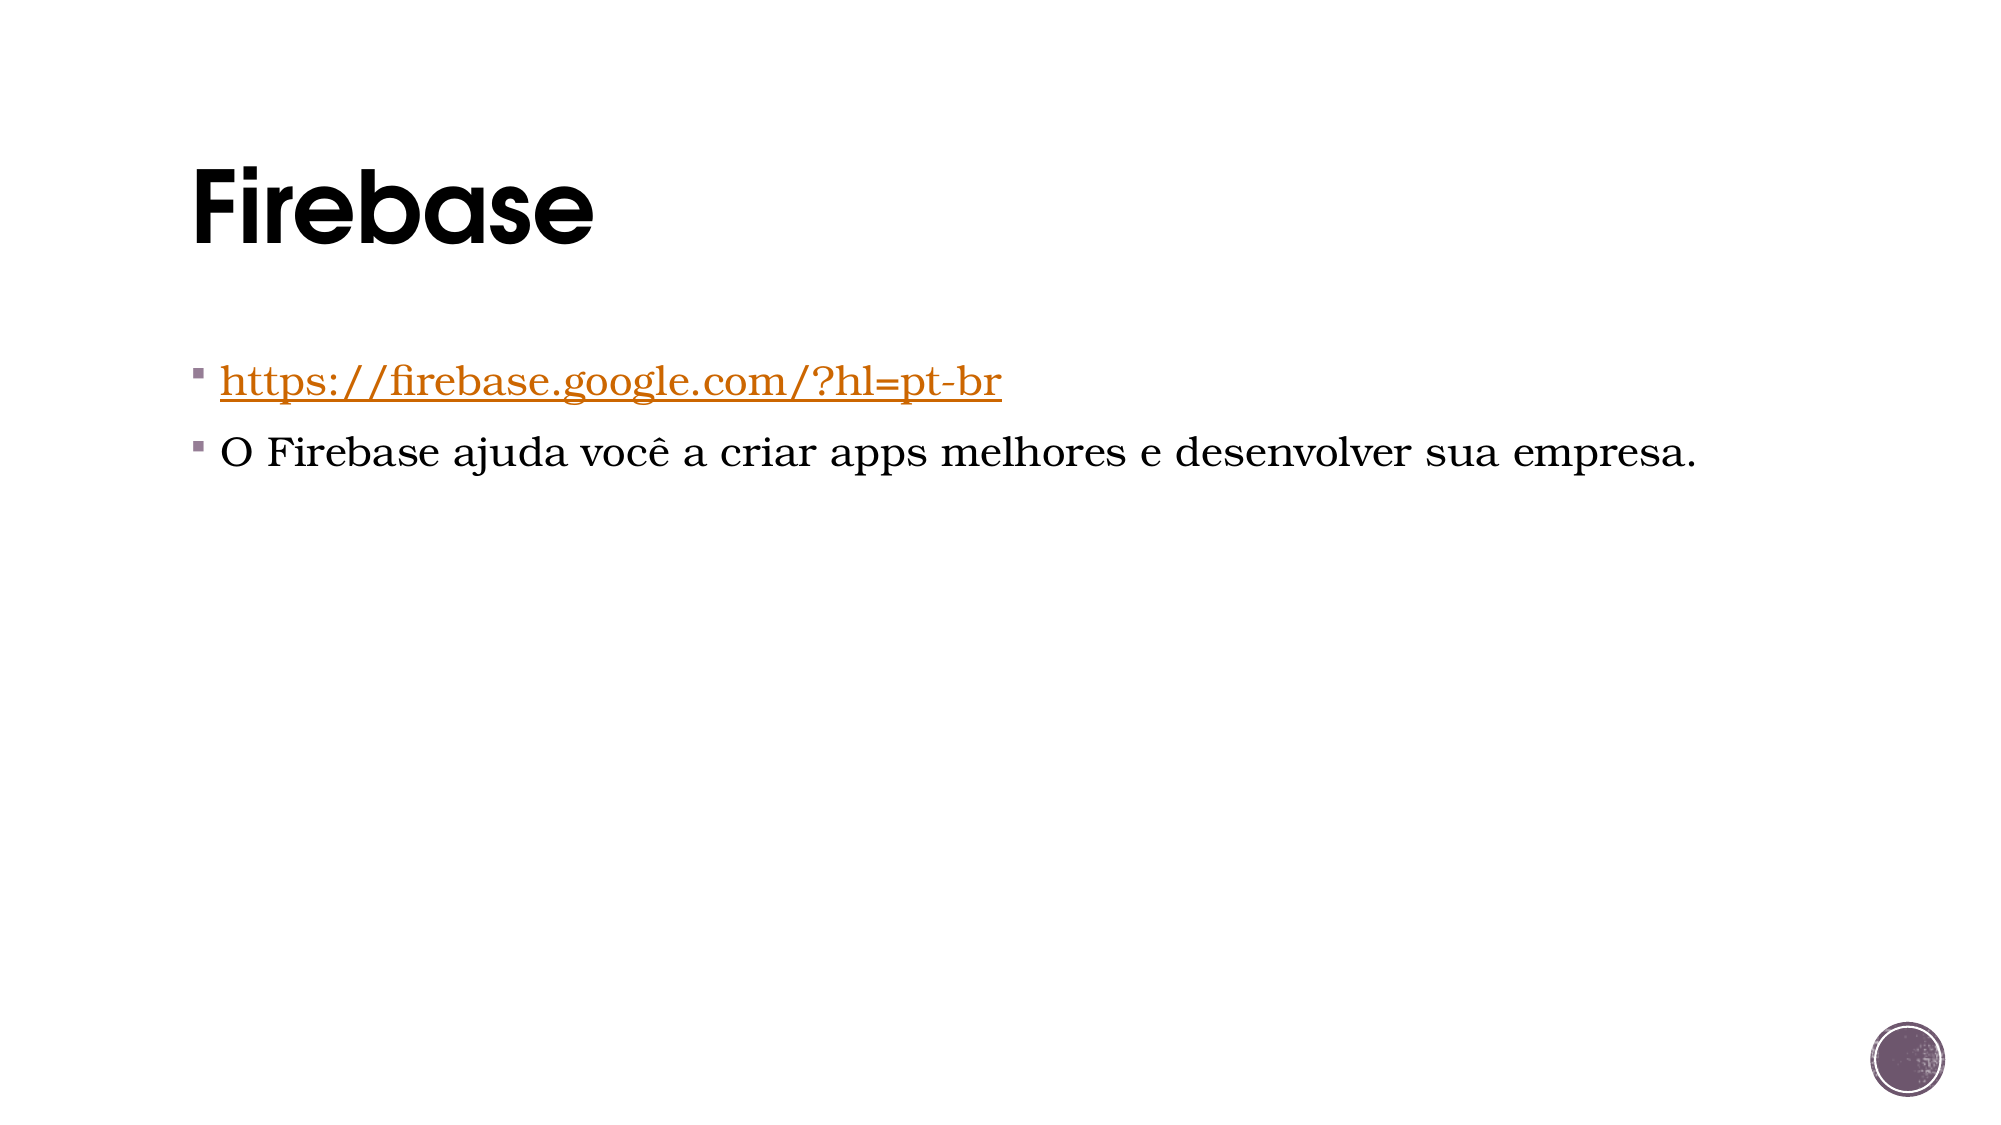

# Firebase
https://firebase.google.com/?hl=pt-br
O Firebase ajuda você a criar apps melhores e desenvolver sua empresa.